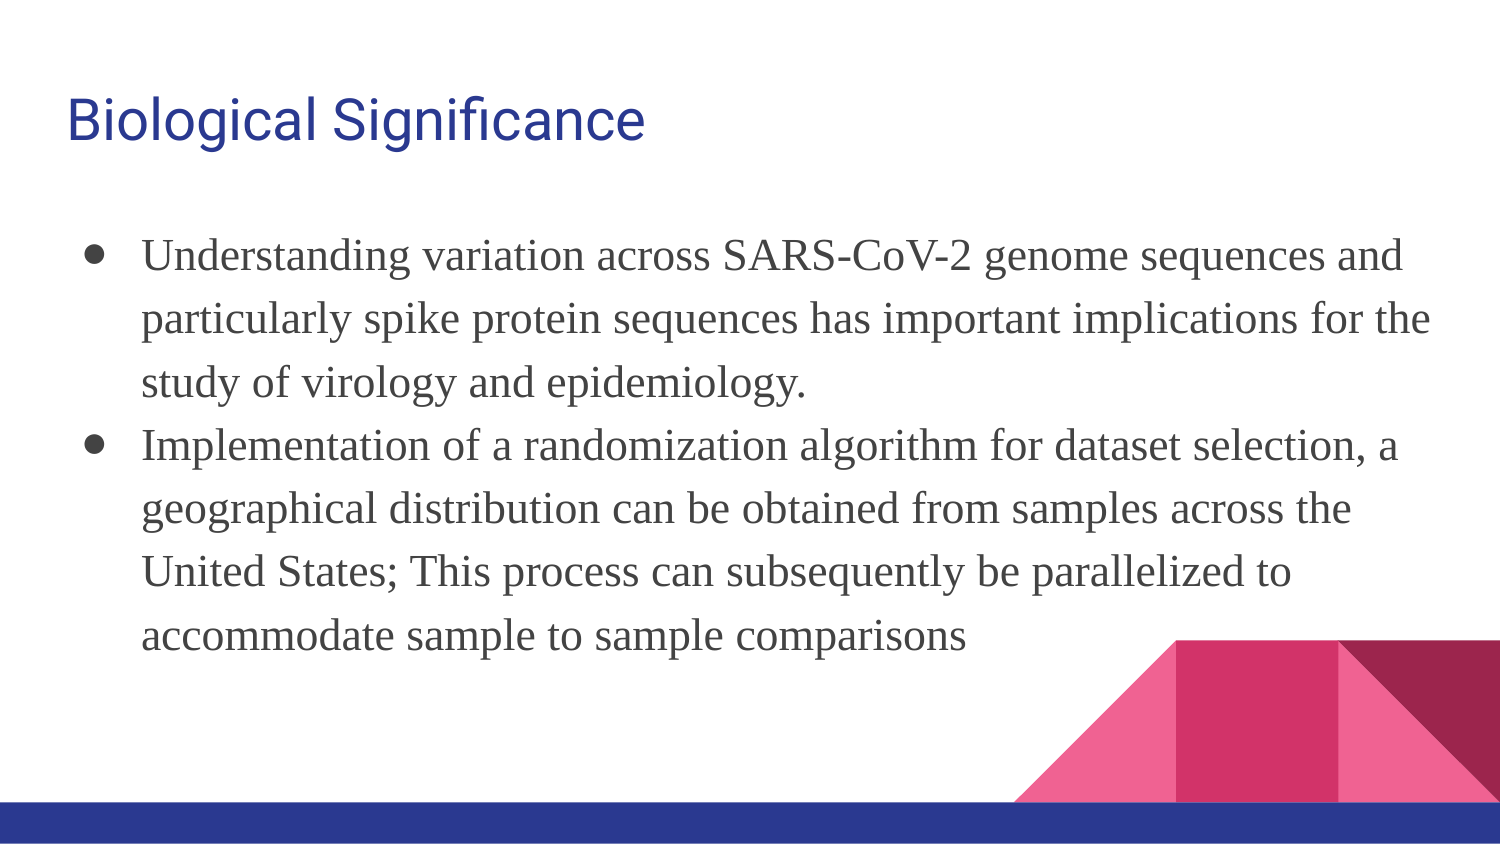

# Biological Significance
Understanding variation across SARS-CoV-2 genome sequences and particularly spike protein sequences has important implications for the study of virology and epidemiology.
Implementation of a randomization algorithm for dataset selection, a geographical distribution can be obtained from samples across the United States; This process can subsequently be parallelized to accommodate sample to sample comparisons